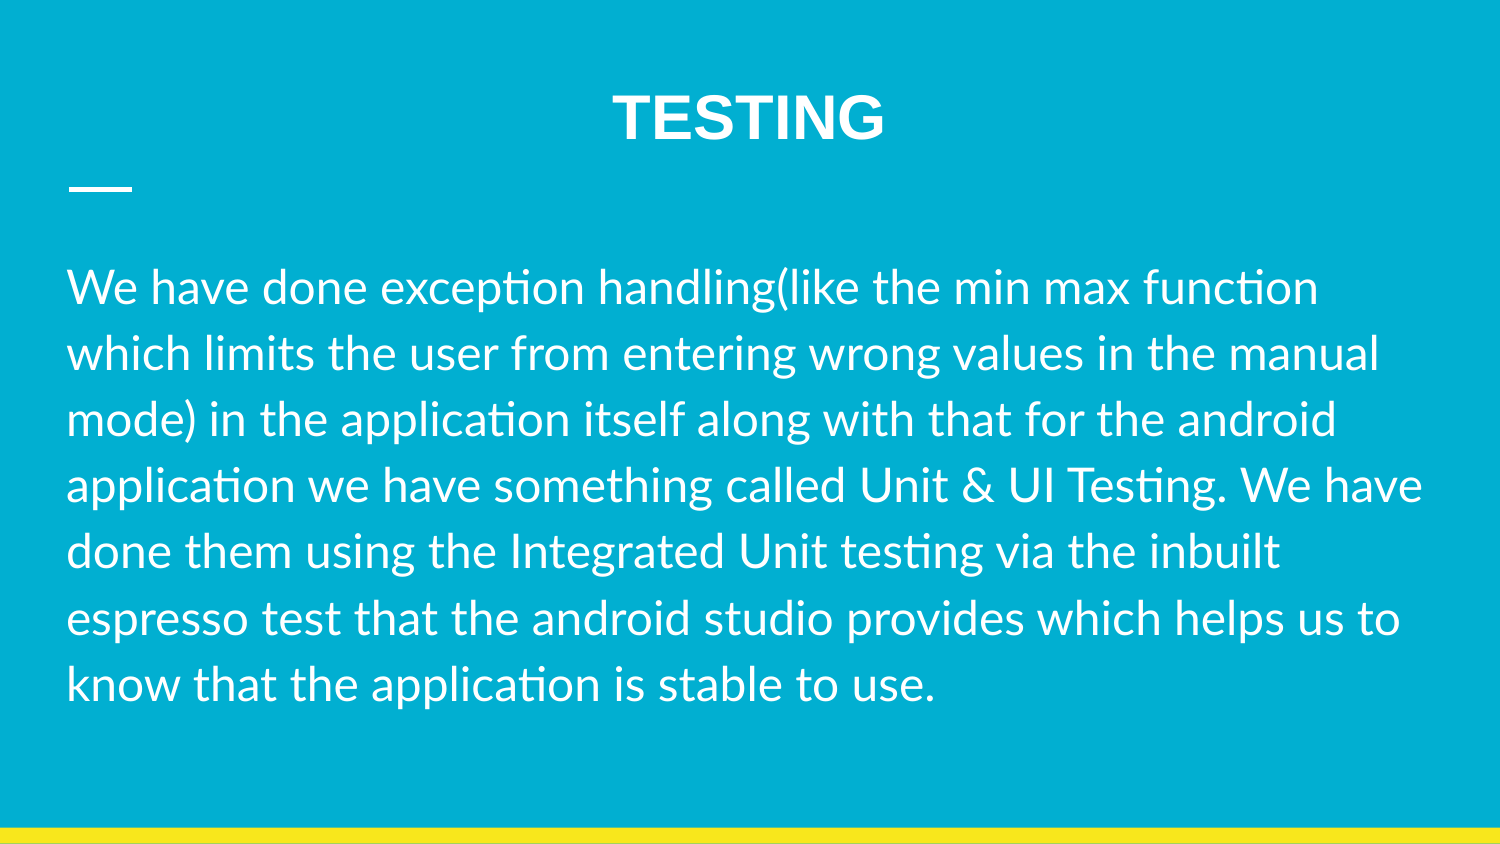

# TESTING
We have done exception handling(like the min max function which limits the user from entering wrong values in the manual mode) in the application itself along with that for the android application we have something called Unit & UI Testing. We have done them using the Integrated Unit testing via the inbuilt espresso test that the android studio provides which helps us to know that the application is stable to use.